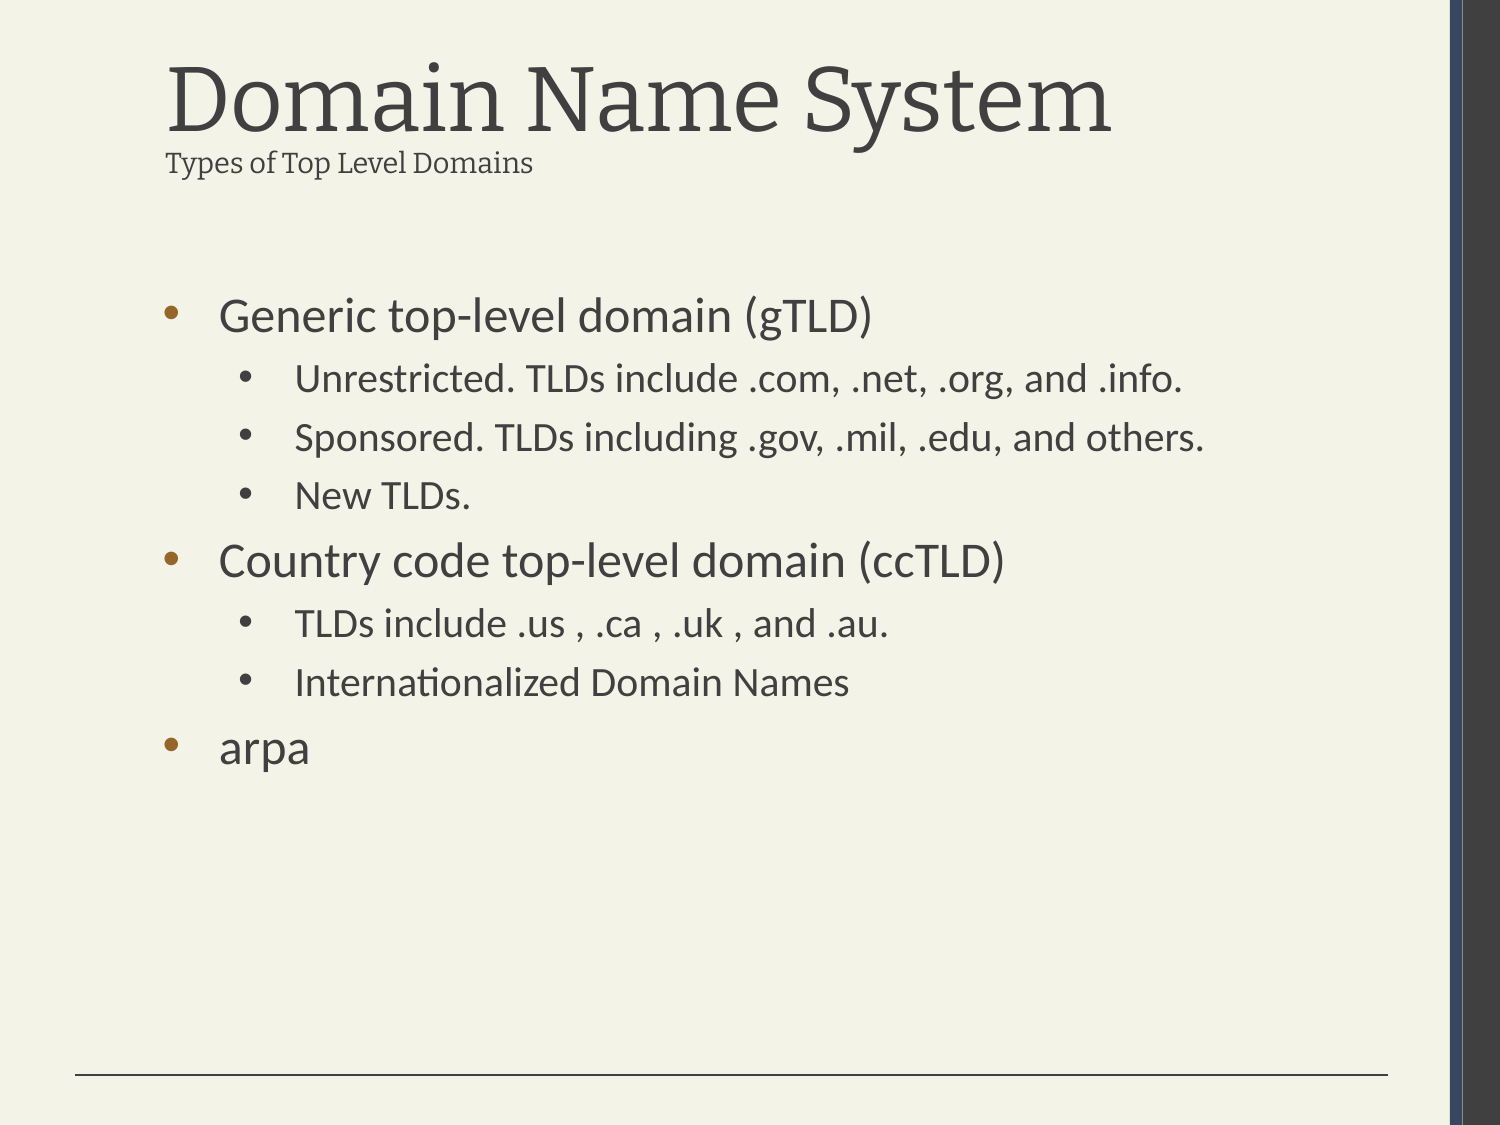

# Domain Name System
Types of Top Level Domains
Generic top-level domain (gTLD)
Unrestricted. TLDs include .com, .net, .org, and .info.
Sponsored. TLDs including .gov, .mil, .edu, and others.
New TLDs.
Country code top-level domain (ccTLD)
TLDs include .us , .ca , .uk , and .au.
Internationalized Domain Names
arpa